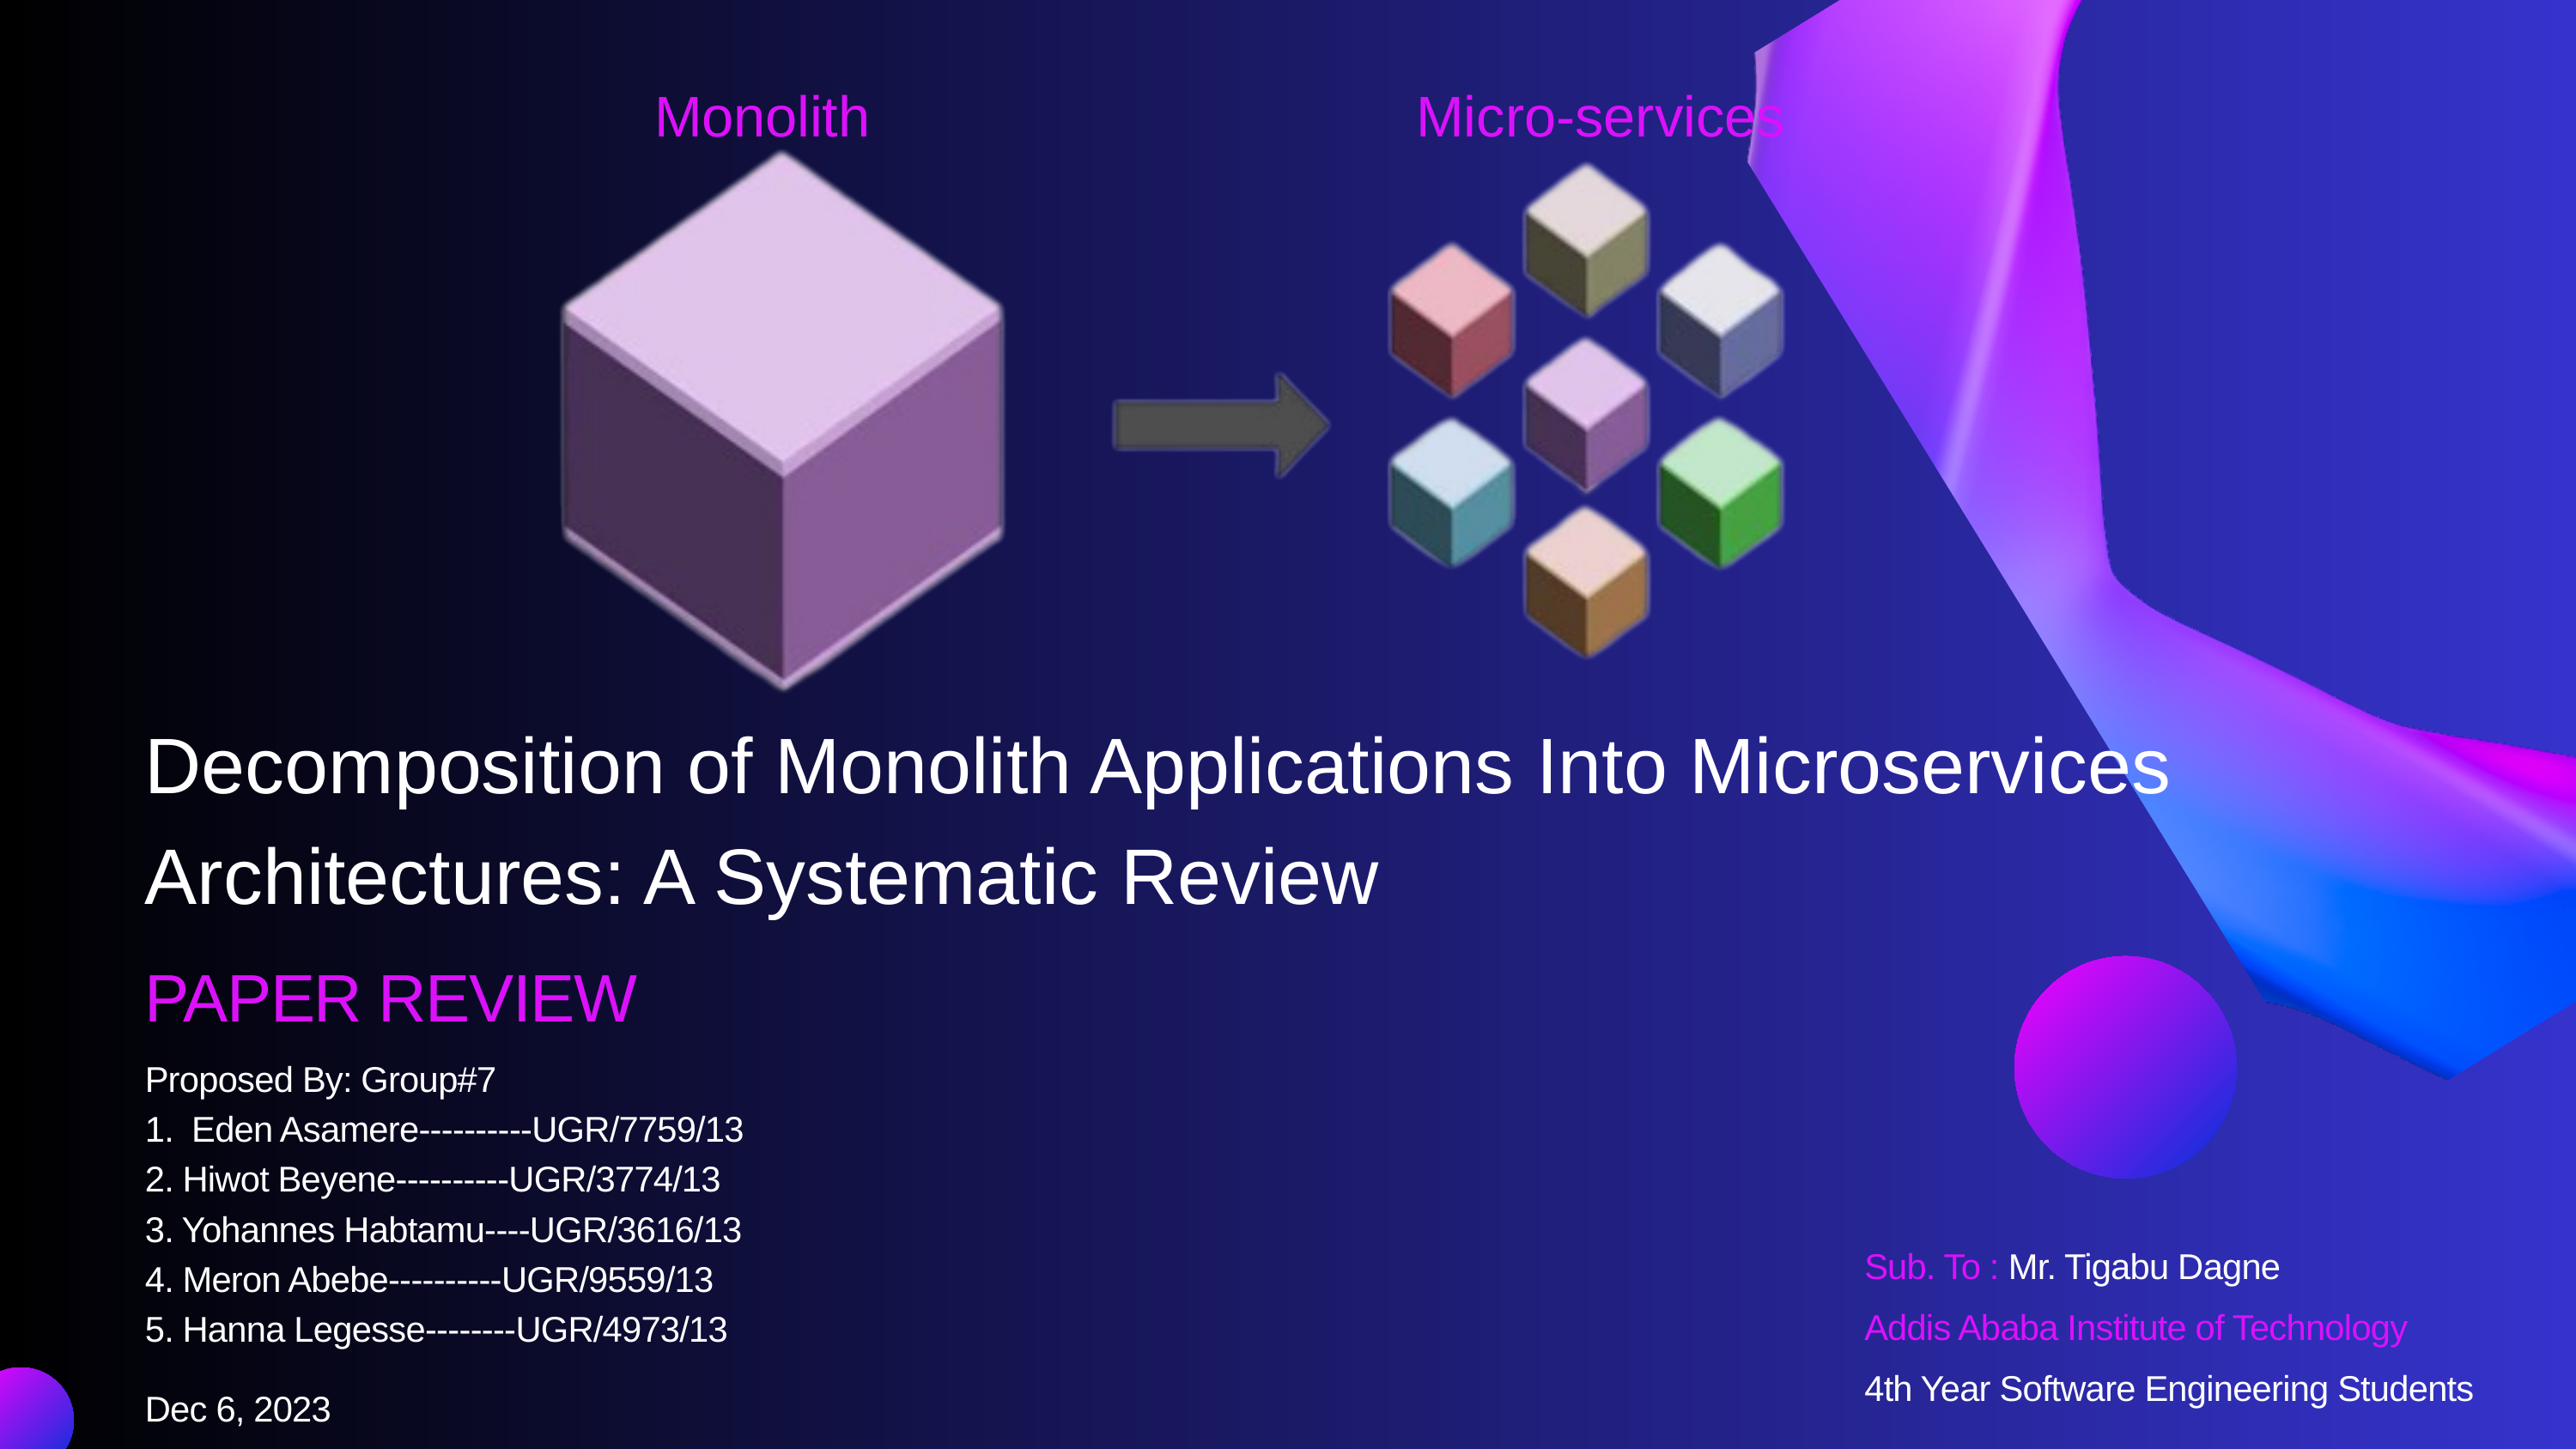

Monolith
Micro-services
Decomposition of Monolith Applications Into Microservices Architectures: A Systematic Review
PAPER REVIEW

Proposed By: Group#7
1.  Eden Asamere----------UGR/7759/13
2. Hiwot Beyene----------UGR/3774/13
3. Yohannes Habtamu----UGR/3616/13
4. Meron Abebe----------UGR/9559/13
5. Hanna Legesse--------UGR/4973/13
Sub. To : Mr. Tigabu Dagne
Addis Ababa Institute of Technology
4th Year Software Engineering Students

Dec 6, 2023